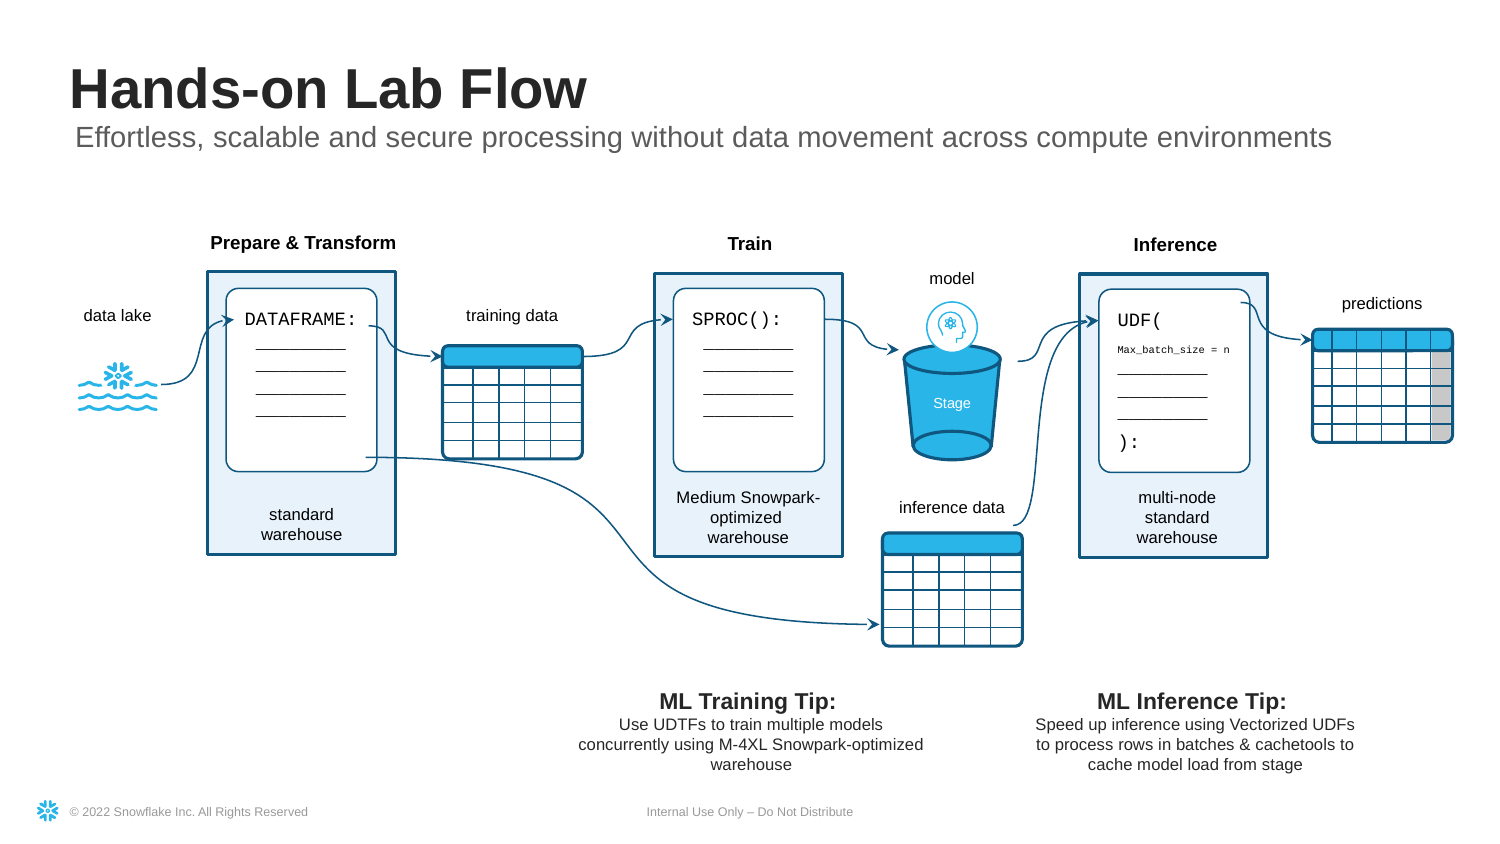

# Hands-on Lab Flow
Effortless, scalable and secure processing without data movement across compute environments
Prepare & Transform
Train
Inference
model

predictions
DATAFRAME:
 ________
 ________
 ________
 ________
SPROC():
 ________
 ________
 ________
 ________
UDF(
Max_batch_size = n
________
________
________

):
data lake
training data

Stage

standard warehouse
Medium Snowpark-optimized  warehouse
multi-node standard warehouse
inference data

ML Training Tip:
Use UDTFs to train multiple models concurrently using M-4XL Snowpark-optimized warehouse
ML Inference Tip:
Speed up inference using Vectorized UDFs to process rows in batches & cachetools to cache model load from stage